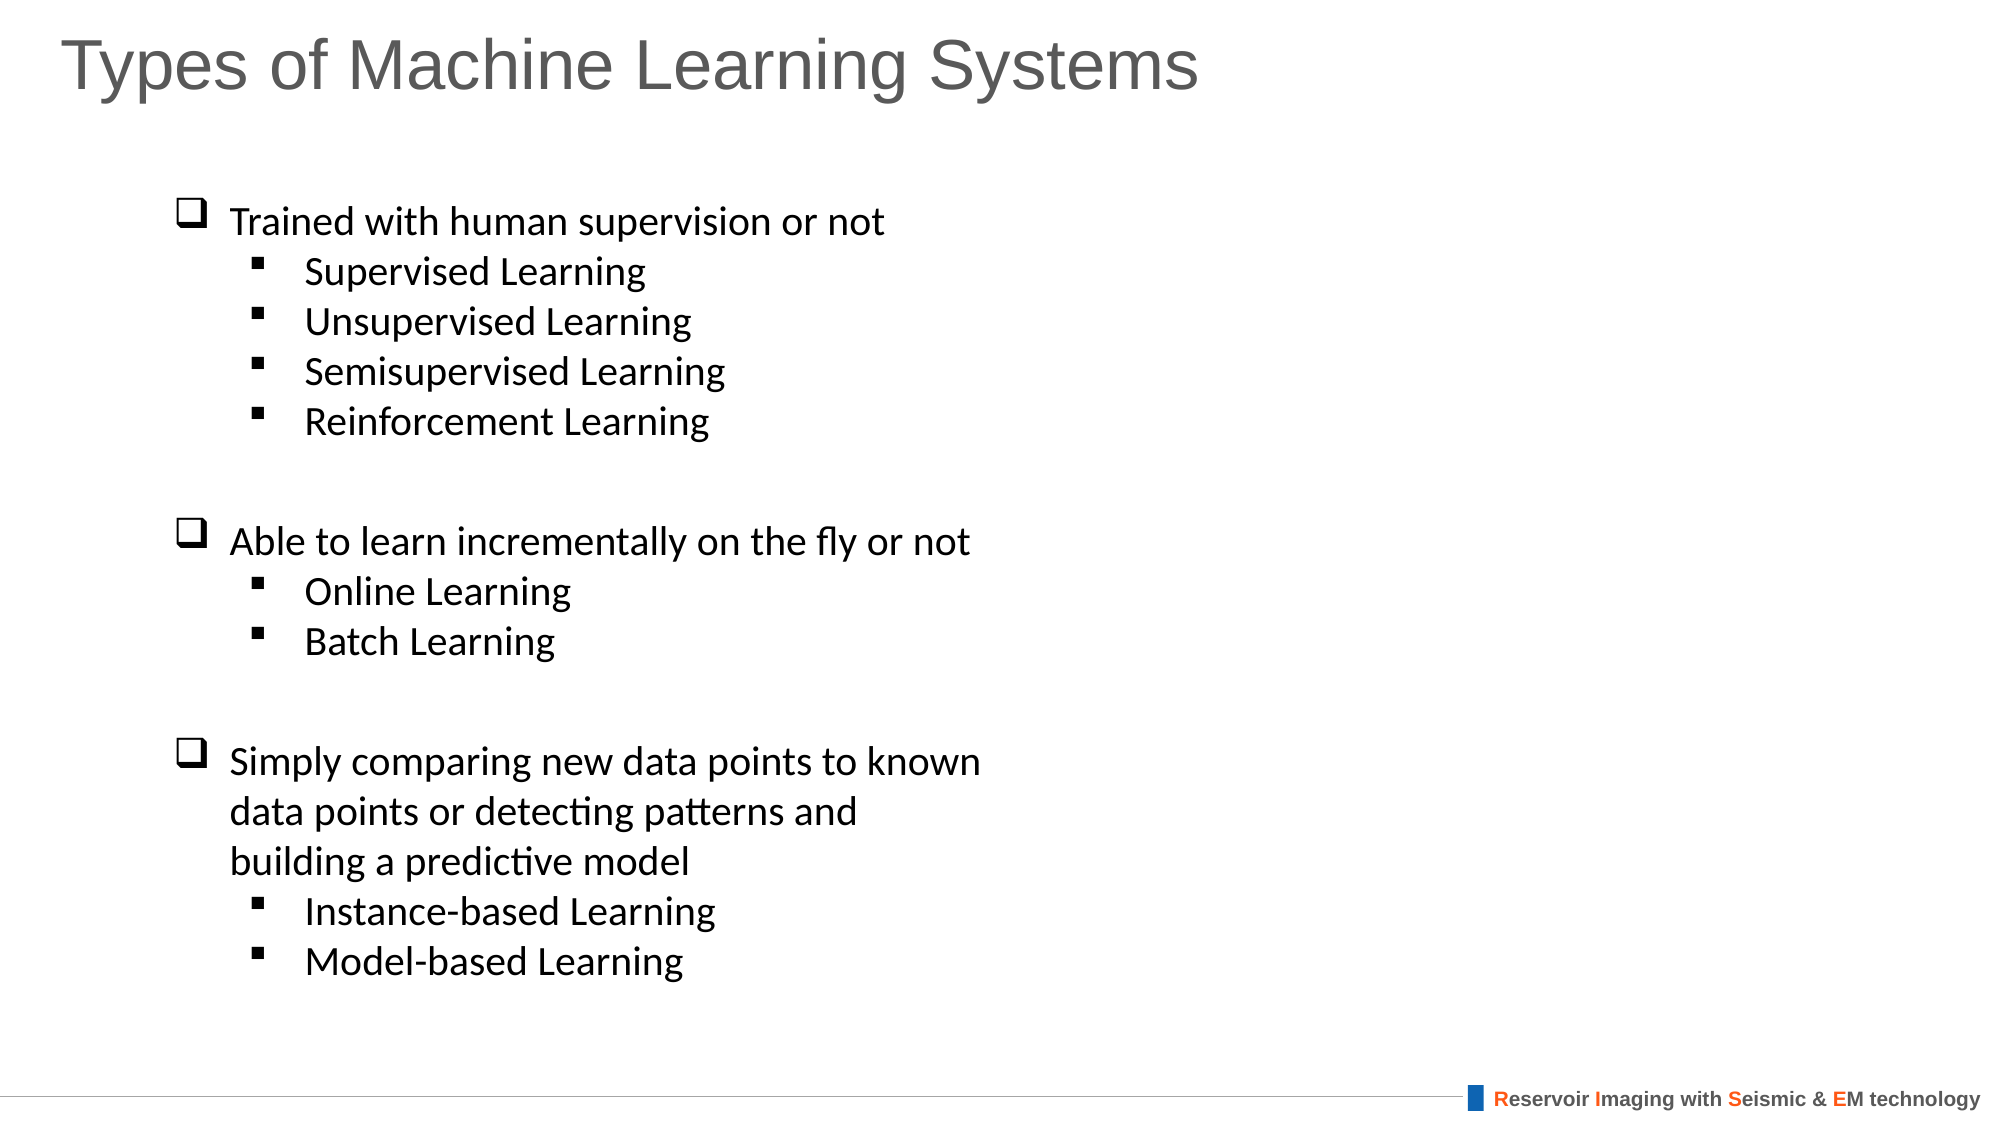

# Types of Machine Learning Systems
Trained with human supervision or not
Supervised Learning
Unsupervised Learning
Semisupervised Learning
Reinforcement Learning
Able to learn incrementally on the fly or not
Online Learning
Batch Learning
Simply comparing new data points to known data points or detecting patterns and building a predictive model
Instance-based Learning
Model-based Learning